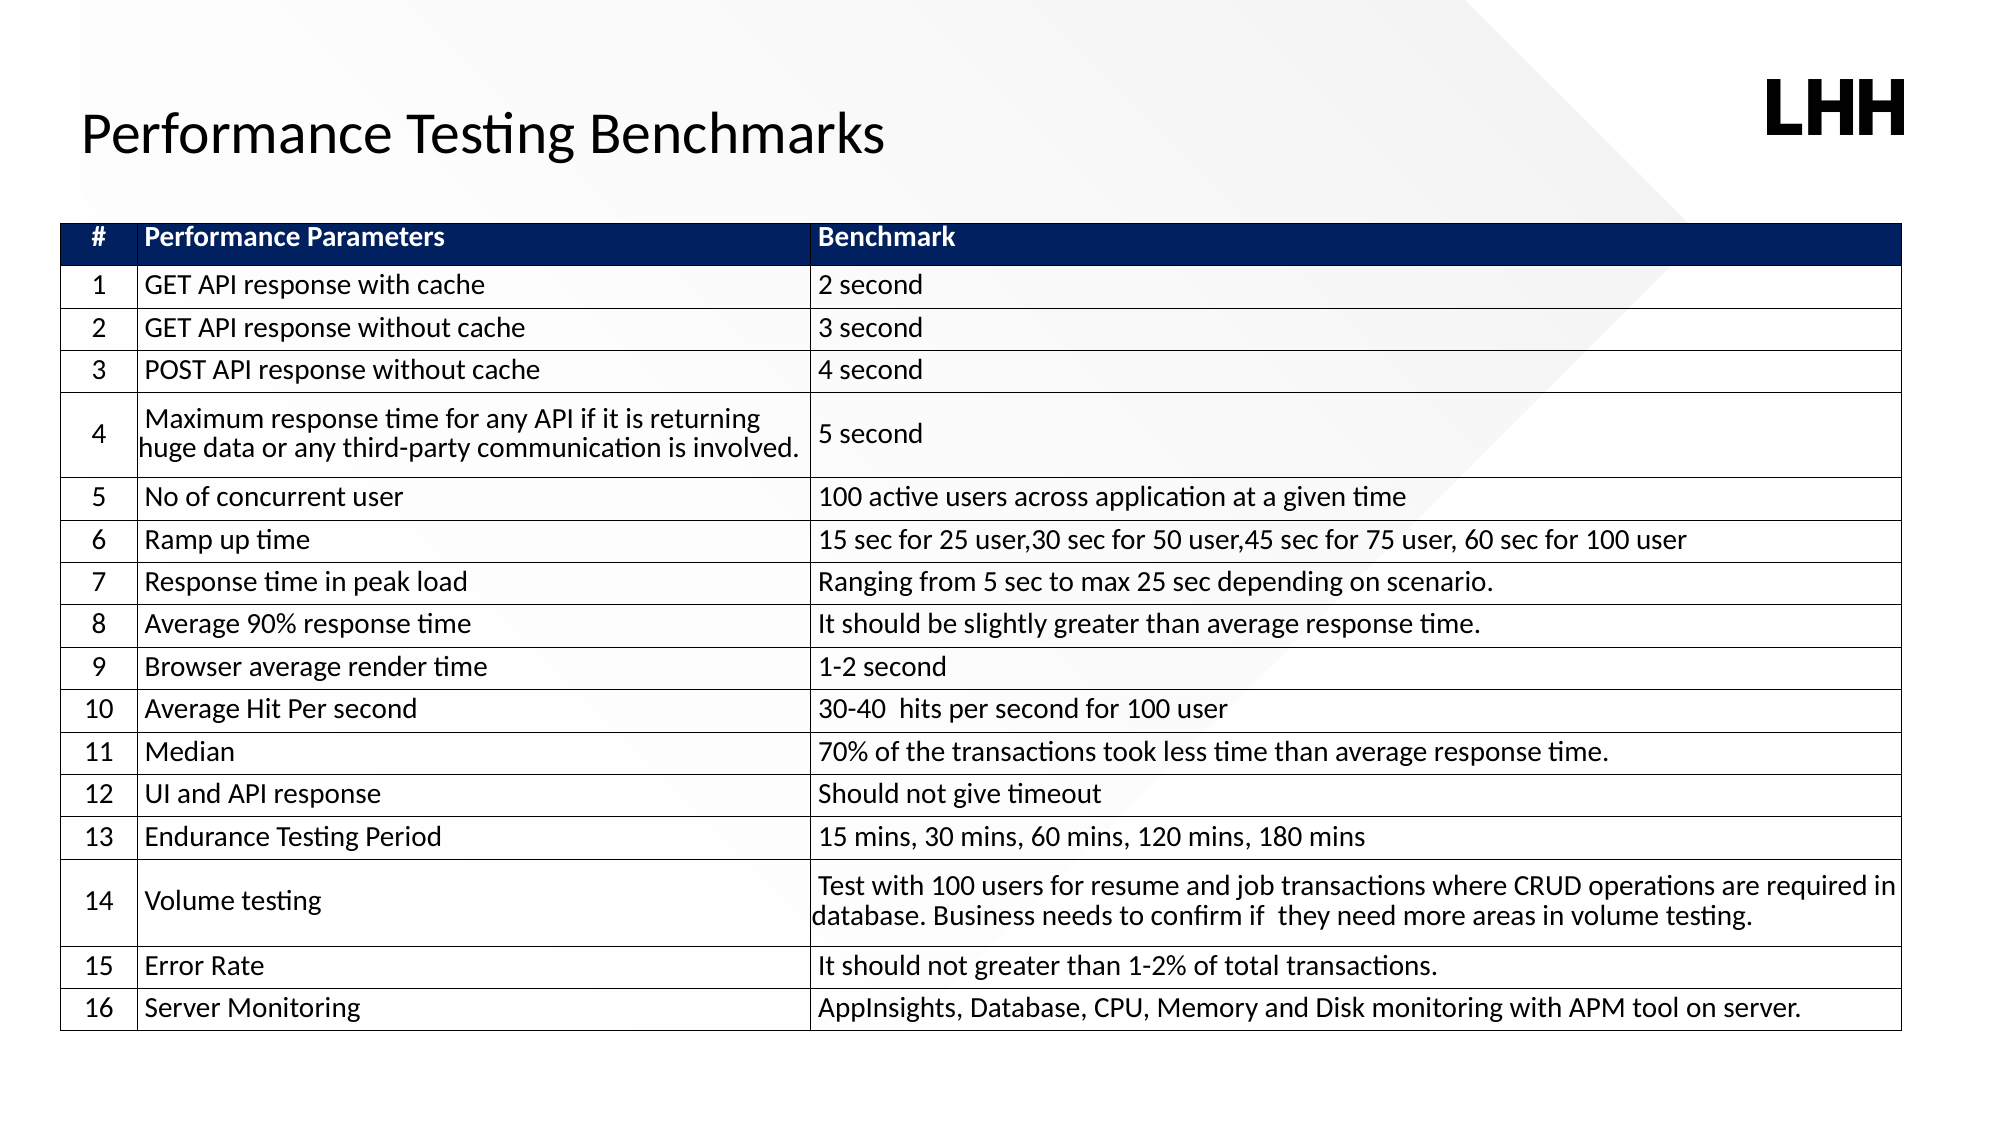

# Performance Testing Benchmarks
| # | Performance Parameters | Benchmark |
| --- | --- | --- |
| 1 | GET API response with cache | 2 second |
| 2 | GET API response without cache | 3 second |
| 3 | POST API response without cache | 4 second |
| 4 | Maximum response time for any API if it is returning huge data or any third-party communication is involved. | 5 second |
| 5 | No of concurrent user | 100 active users across application at a given time |
| 6 | Ramp up time | 15 sec for 25 user,30 sec for 50 user,45 sec for 75 user, 60 sec for 100 user |
| 7 | Response time in peak load | Ranging from 5 sec to max 25 sec depending on scenario. |
| 8 | Average 90% response time | It should be slightly greater than average response time. |
| 9 | Browser average render time | 1-2 second |
| 10 | Average Hit Per second | 30-40 hits per second for 100 user |
| 11 | Median | 70% of the transactions took less time than average response time. |
| 12 | UI and API response | Should not give timeout |
| 13 | Endurance Testing Period | 15 mins, 30 mins, 60 mins, 120 mins, 180 mins |
| 14 | Volume testing | Test with 100 users for resume and job transactions where CRUD operations are required in database. Business needs to confirm if they need more areas in volume testing. |
| 15 | Error Rate | It should not greater than 1-2% of total transactions. |
| 16 | Server Monitoring | AppInsights, Database, CPU, Memory and Disk monitoring with APM tool on server. |